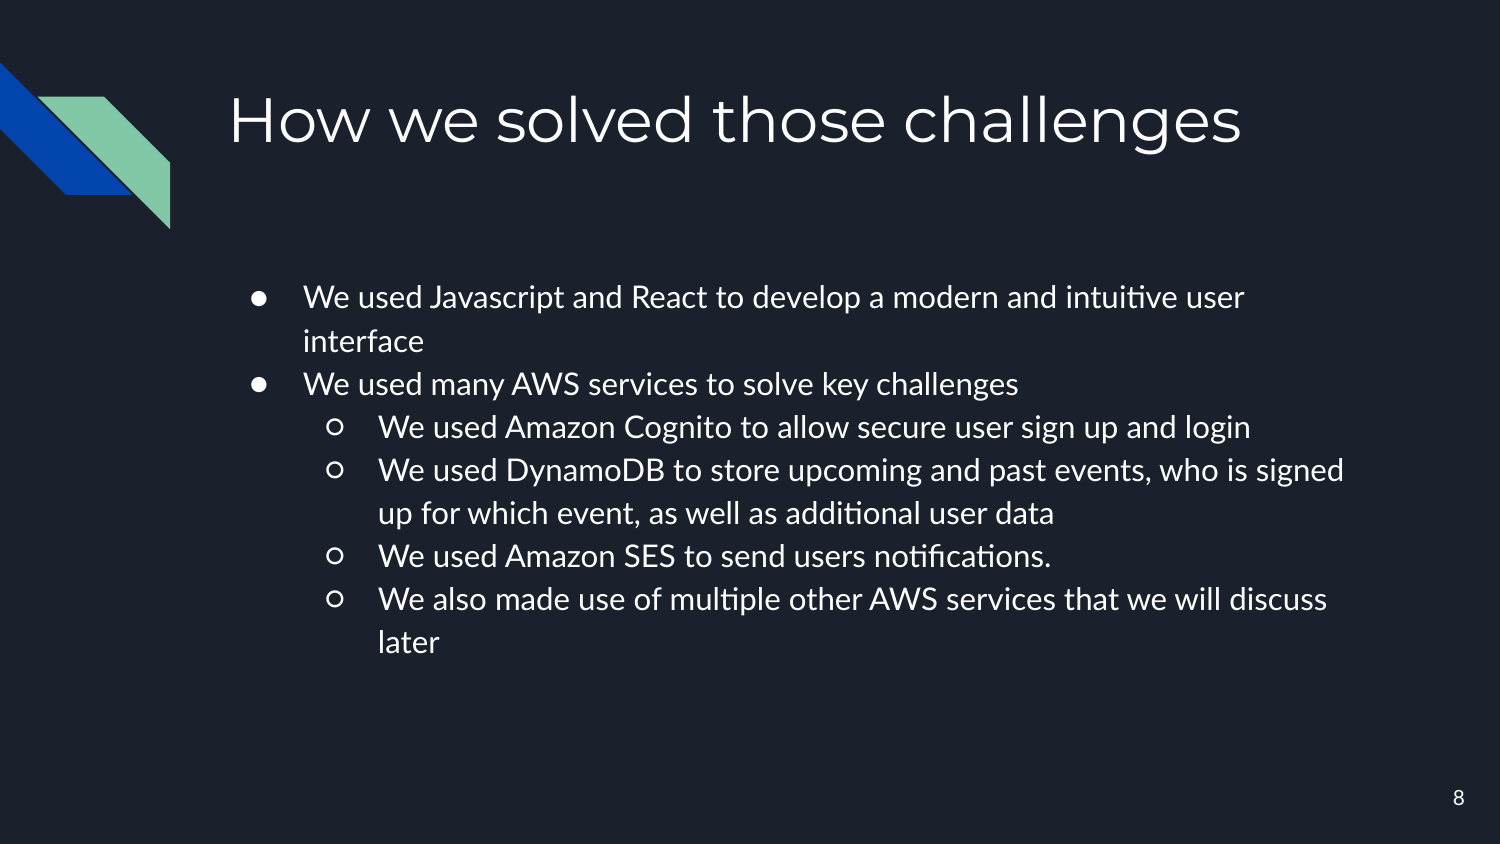

# How we solved those challenges
We used Javascript and React to develop a modern and intuitive user interface
We used many AWS services to solve key challenges
We used Amazon Cognito to allow secure user sign up and login
We used DynamoDB to store upcoming and past events, who is signed up for which event, as well as additional user data
We used Amazon SES to send users notifications.
We also made use of multiple other AWS services that we will discuss later
8